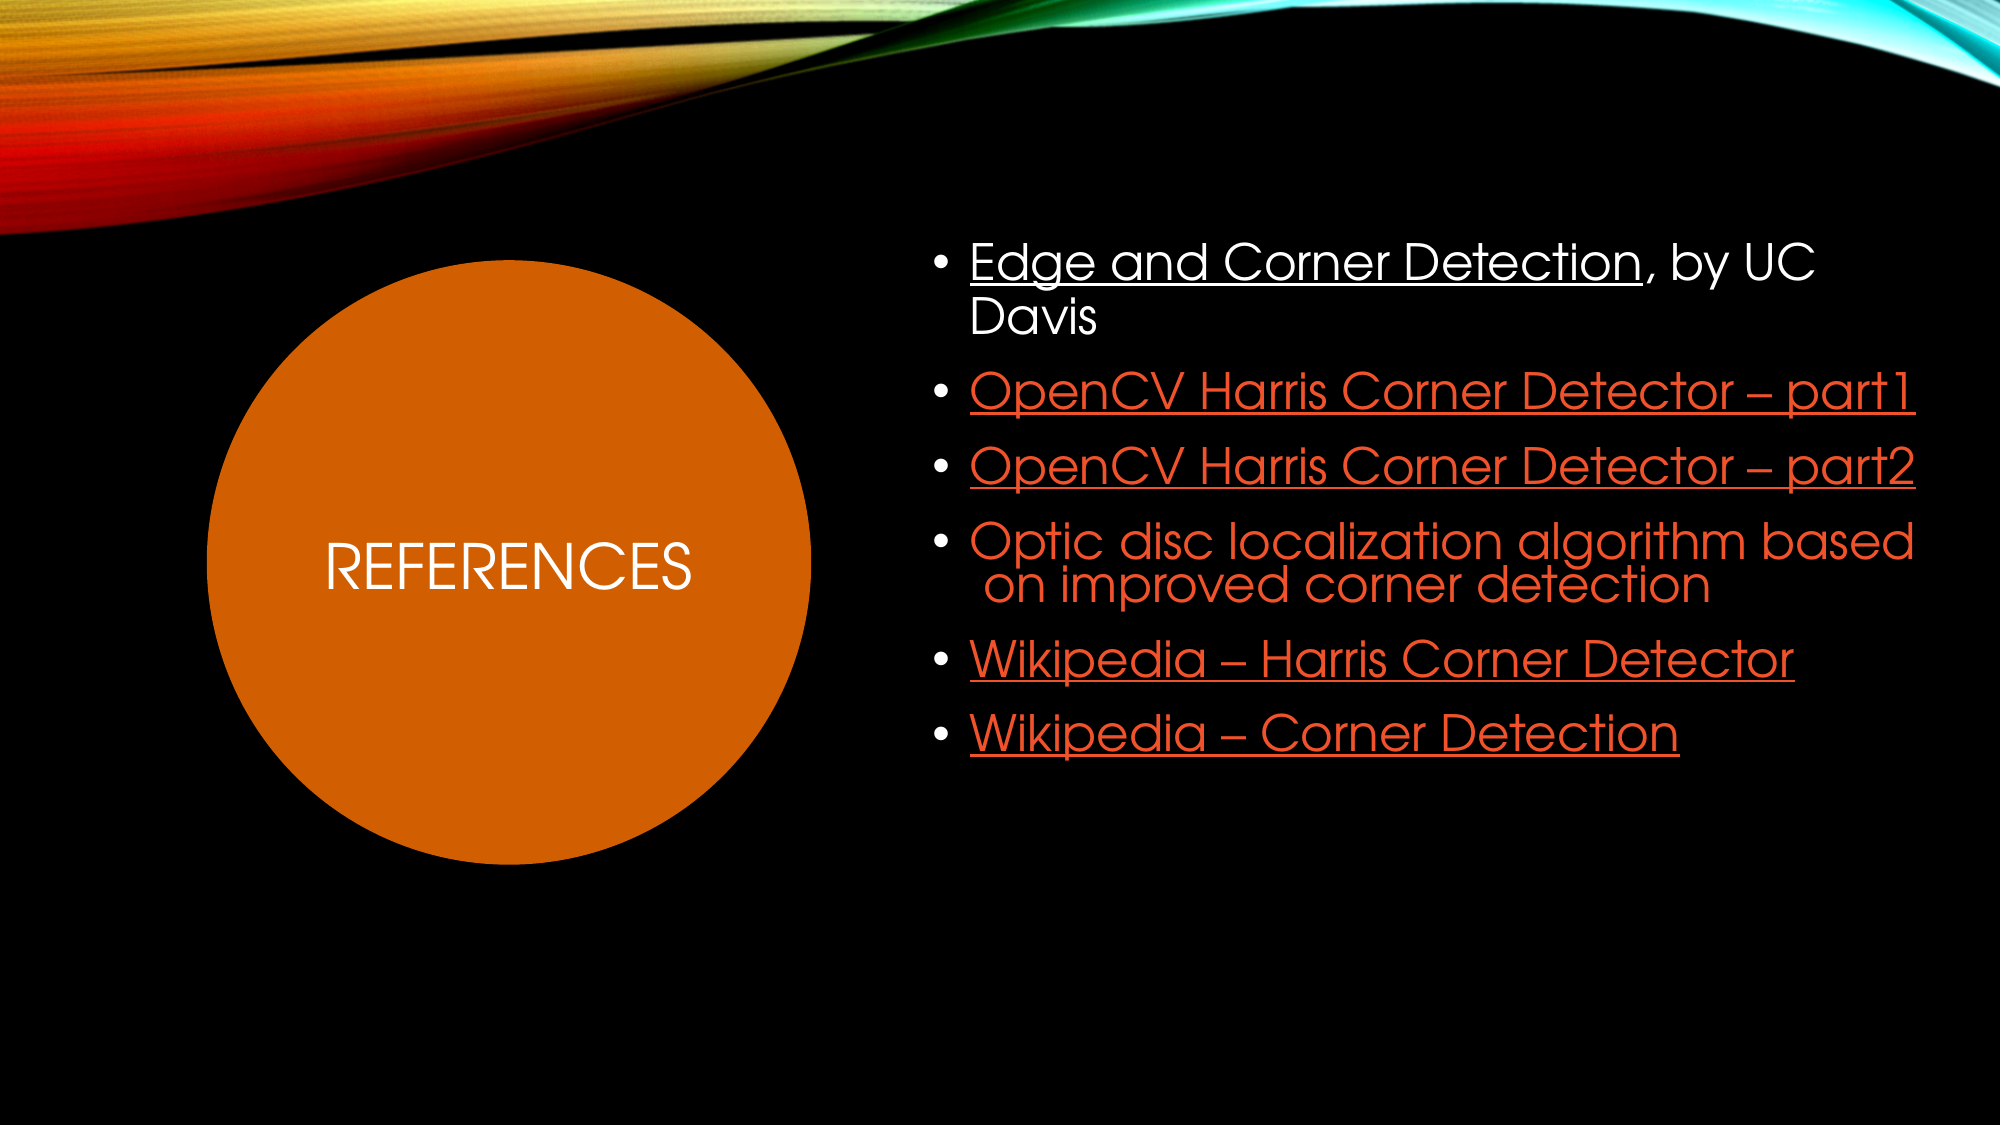

Edge and Corner Detection, by UC Davis
OpenCV Harris Corner Detector – part1
OpenCV Harris Corner Detector – part2
Optic disc localization algorithm based on improved corner detection
Wikipedia – Harris Corner Detector
Wikipedia – Corner Detection

REFERENCES